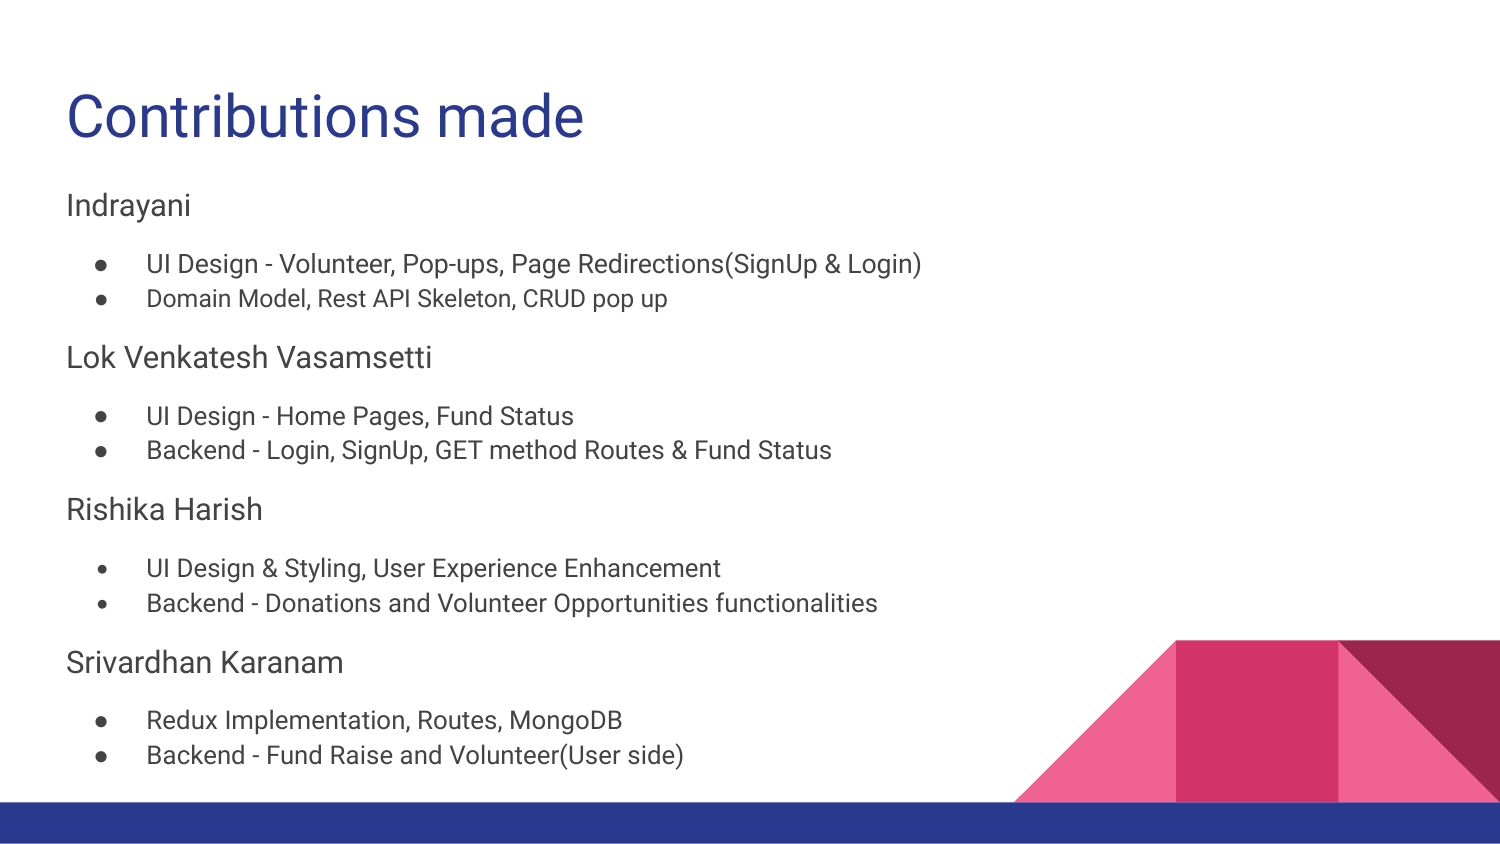

# Contributions made
Indrayani
UI Design - Volunteer, Pop-ups, Page Redirections(SignUp & Login)
Domain Model, Rest API Skeleton, CRUD pop up
Lok Venkatesh Vasamsetti
UI Design - Home Pages, Fund Status
Backend - Login, SignUp, GET method Routes & Fund Status
Rishika Harish
UI Design & Styling, User Experience Enhancement
Backend - Donations and Volunteer Opportunities functionalities
Srivardhan Karanam
Redux Implementation, Routes, MongoDB
Backend - Fund Raise and Volunteer(User side)